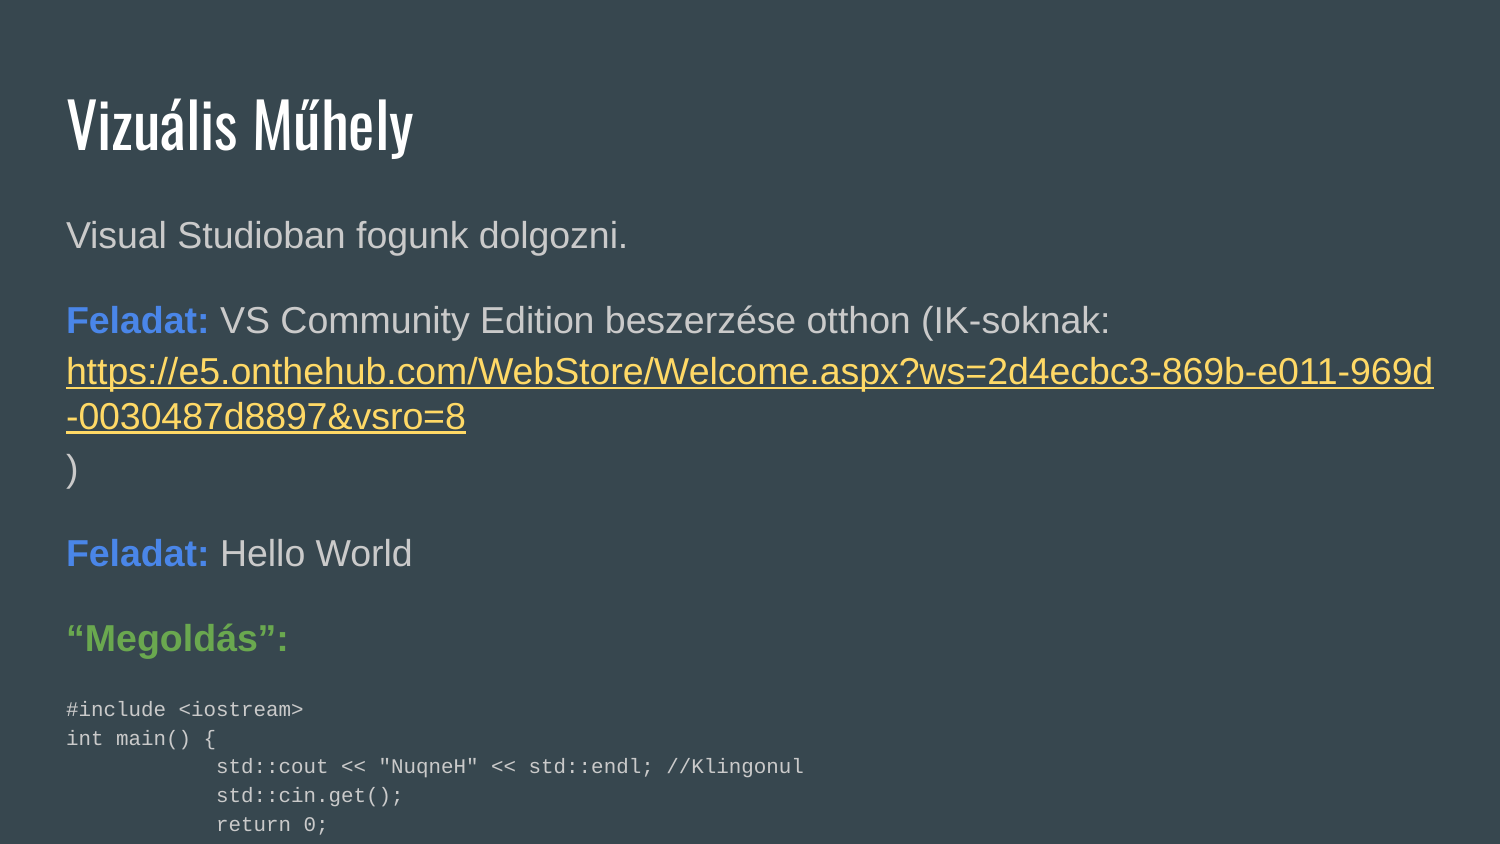

# Vizuális Műhely
Visual Studioban fogunk dolgozni.
Feladat: VS Community Edition beszerzése otthon (IK-soknak: https://e5.onthehub.com/WebStore/Welcome.aspx?ws=2d4ecbc3-869b-e011-969d-0030487d8897&vsro=8)
Feladat: Hello World
“Megoldás”:
#include <iostream>
int main() {
	std::cout << "NuqneH" << std::endl; //Klingonul
	std::cin.get();
	return 0;
}
Feladatok: Sorszámozás bekapcsolása (ajánlott, könnyebb követni a projektoron zajló munkálatokat is), error window stb. (többi később)